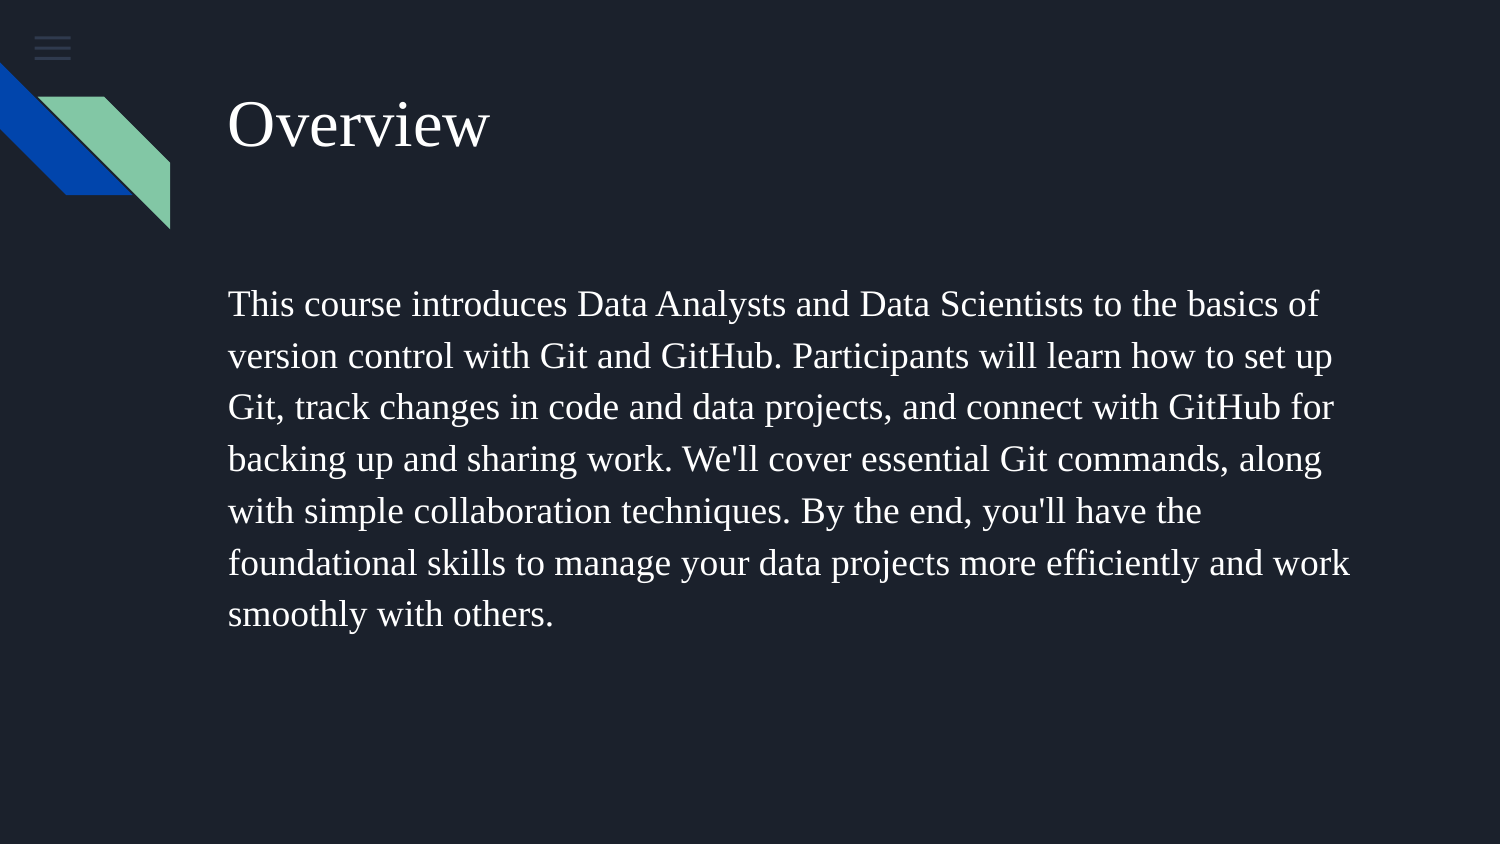

# Overview
This course introduces Data Analysts and Data Scientists to the basics of version control with Git and GitHub. Participants will learn how to set up Git, track changes in code and data projects, and connect with GitHub for backing up and sharing work. We'll cover essential Git commands, along with simple collaboration techniques. By the end, you'll have the foundational skills to manage your data projects more efficiently and work smoothly with others.